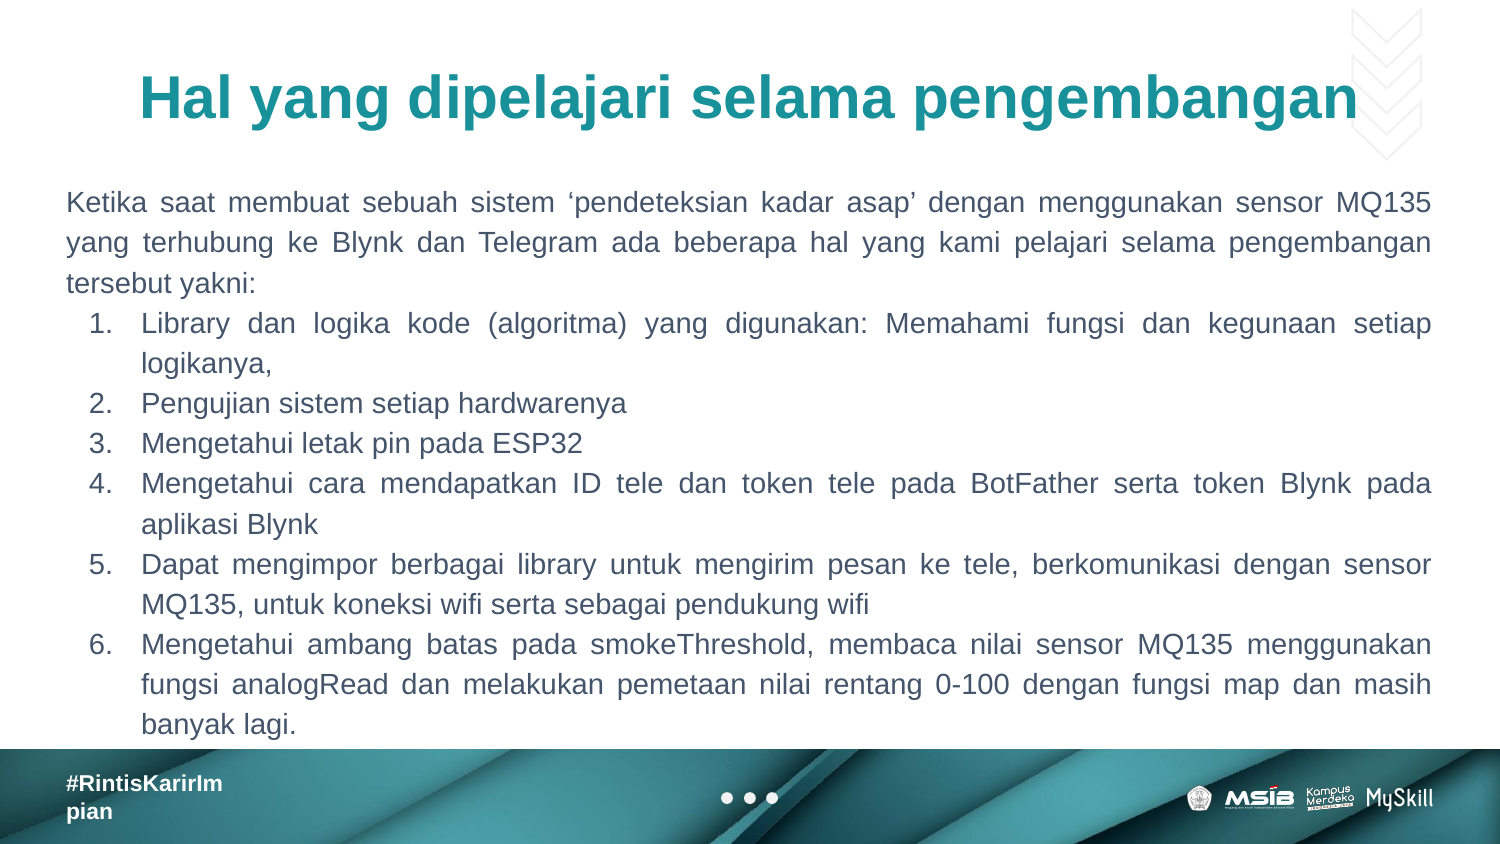

# Hal yang dipelajari selama pengembangan
Ketika saat membuat sebuah sistem ‘pendeteksian kadar asap’ dengan menggunakan sensor MQ135 yang terhubung ke Blynk dan Telegram ada beberapa hal yang kami pelajari selama pengembangan tersebut yakni:
Library dan logika kode (algoritma) yang digunakan: Memahami fungsi dan kegunaan setiap logikanya,
Pengujian sistem setiap hardwarenya
Mengetahui letak pin pada ESP32
Mengetahui cara mendapatkan ID tele dan token tele pada BotFather serta token Blynk pada aplikasi Blynk
Dapat mengimpor berbagai library untuk mengirim pesan ke tele, berkomunikasi dengan sensor MQ135, untuk koneksi wifi serta sebagai pendukung wifi
Mengetahui ambang batas pada smokeThreshold, membaca nilai sensor MQ135 menggunakan fungsi analogRead dan melakukan pemetaan nilai rentang 0-100 dengan fungsi map dan masih banyak lagi.